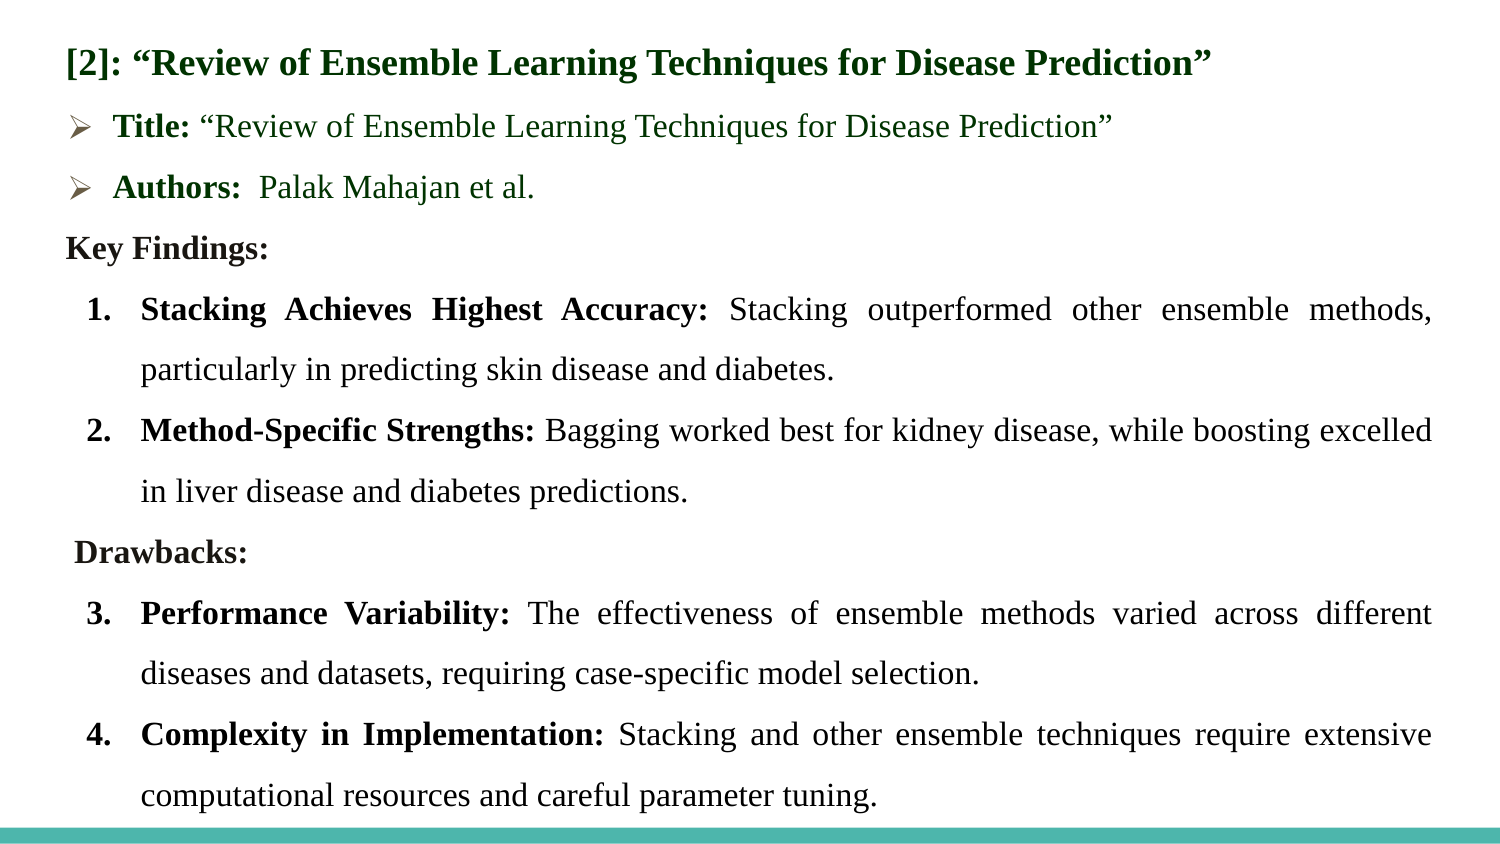

[2]: “Review of Ensemble Learning Techniques for Disease Prediction”
Title: “Review of Ensemble Learning Techniques for Disease Prediction”
Authors:  Palak Mahajan et al.
Key Findings:
Stacking Achieves Highest Accuracy: Stacking outperformed other ensemble methods, particularly in predicting skin disease and diabetes.
Method-Specific Strengths: Bagging worked best for kidney disease, while boosting excelled in liver disease and diabetes predictions.
 Drawbacks:
Performance Variability: The effectiveness of ensemble methods varied across different diseases and datasets, requiring case-specific model selection.
Complexity in Implementation: Stacking and other ensemble techniques require extensive computational resources and careful parameter tuning.